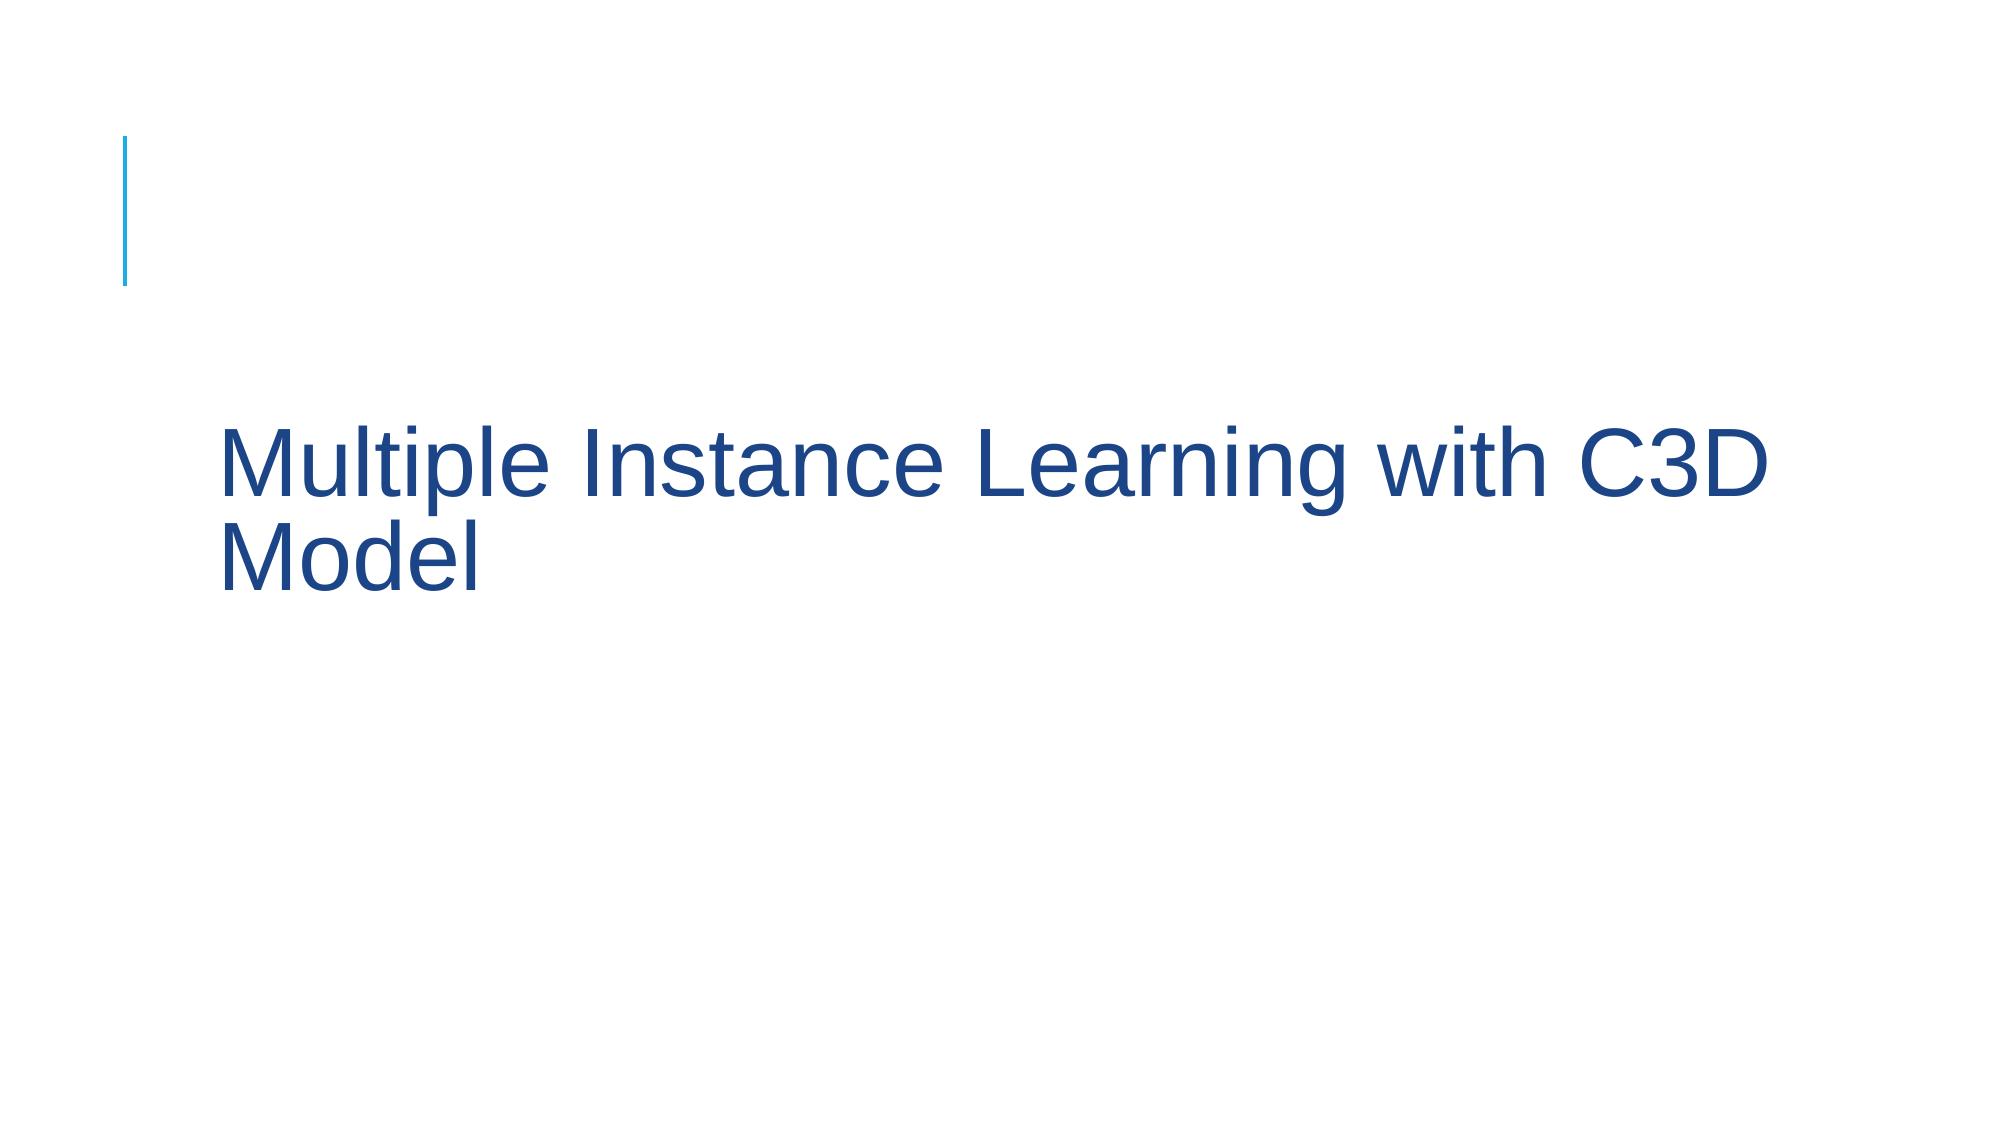

# Multiple Instance Learning with C3D Model